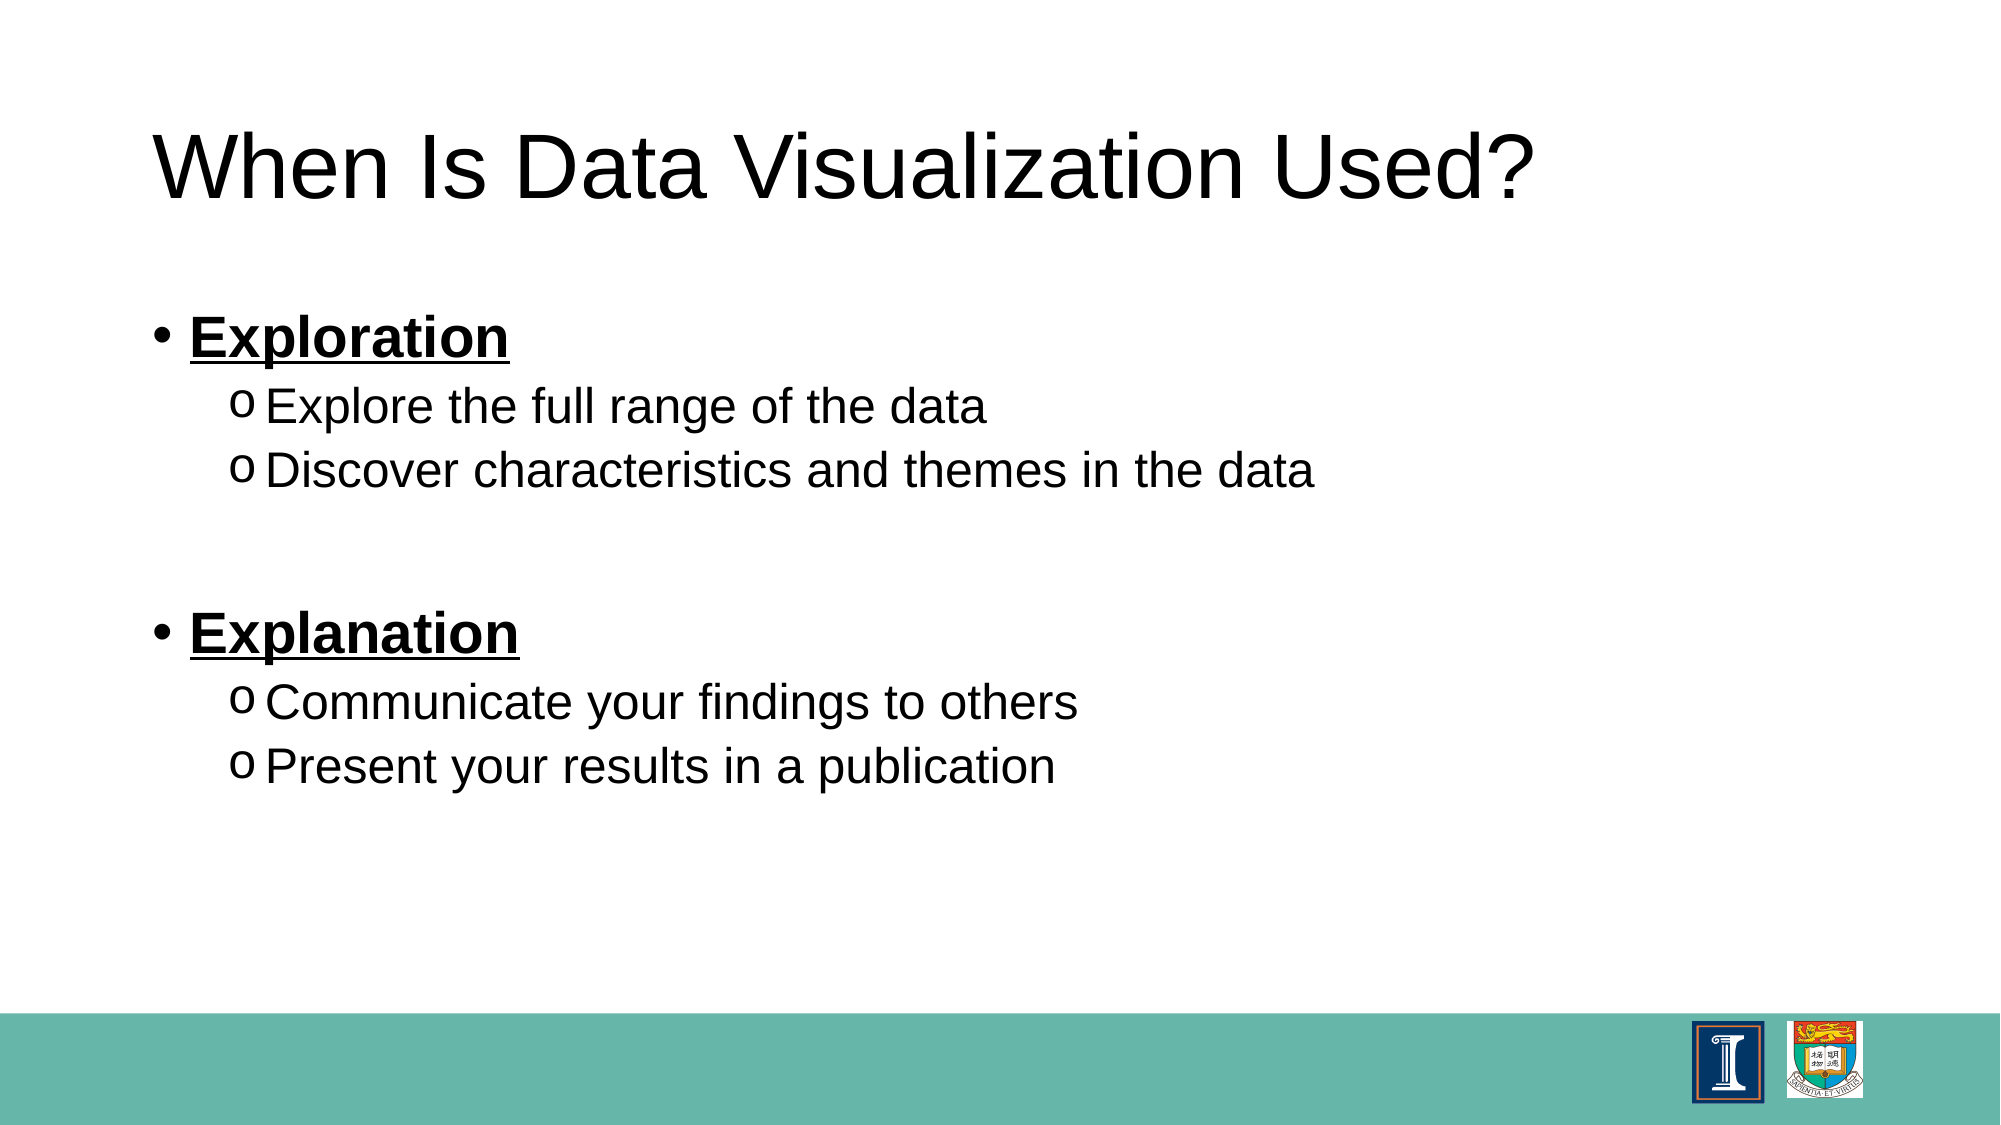

# When Is Data Visualization Used?
Exploration
Explore the full range of the data
Discover characteristics and themes in the data

Explanation
Communicate your findings to others
Present your results in a publication